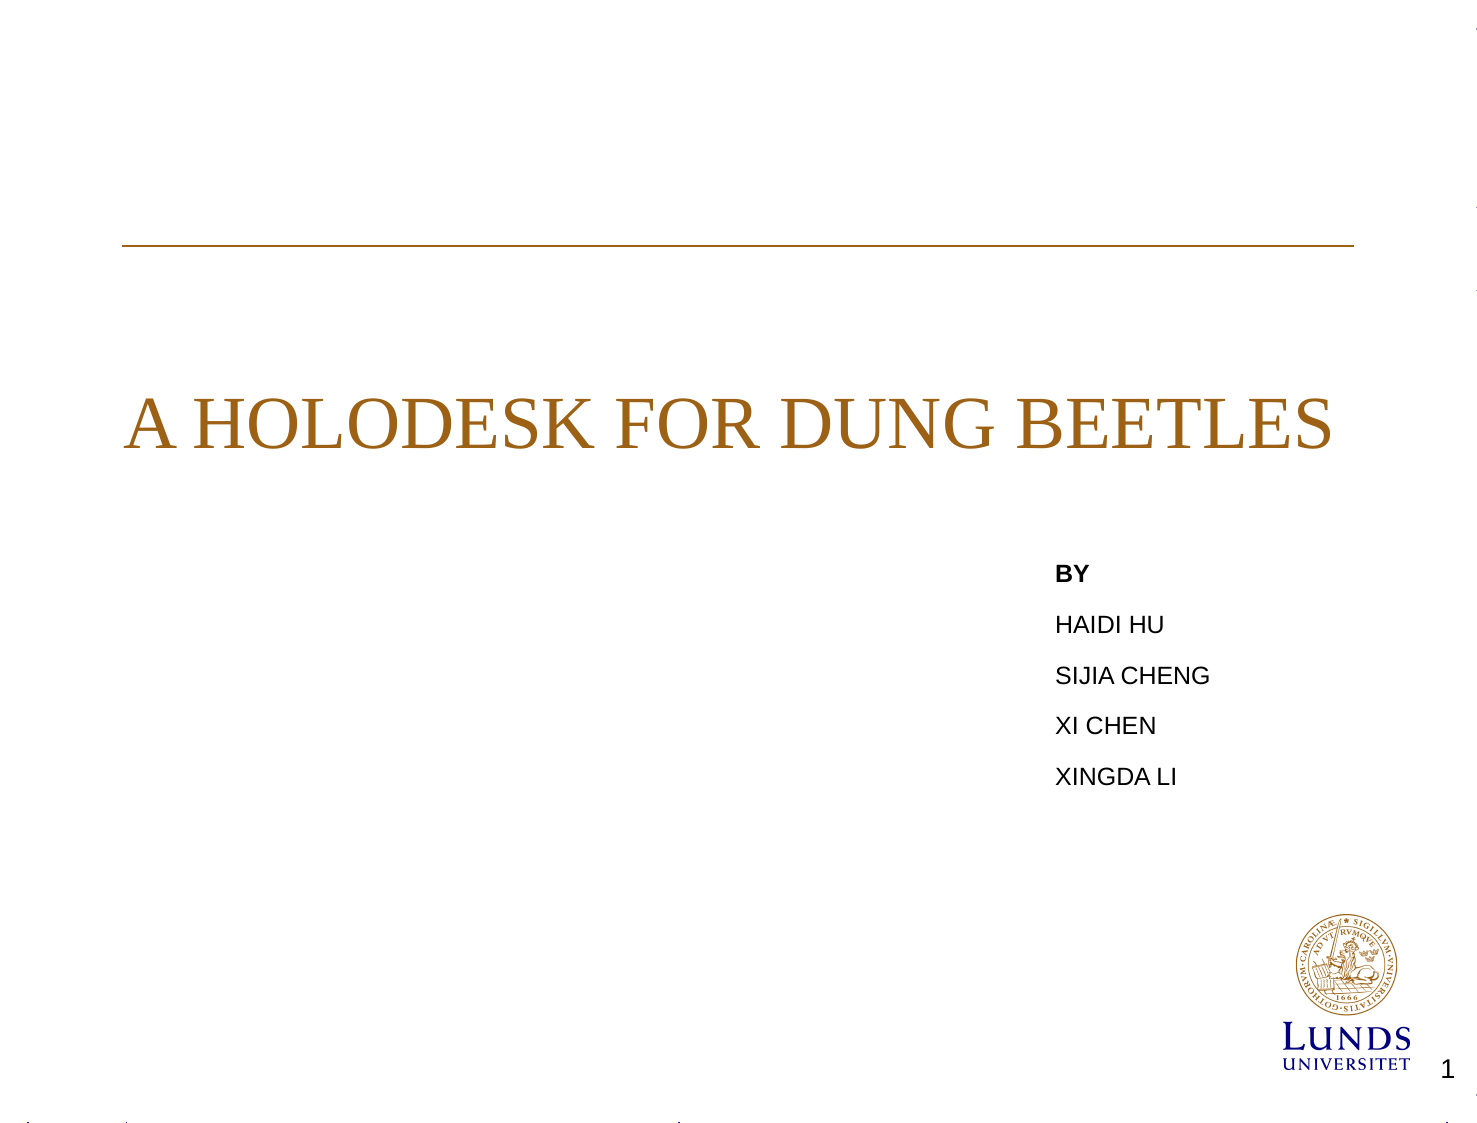

# A HOLODESK FOR DUNG BEETLES
BY
HAIDI HU
SIJIA CHENG
XI CHEN
XINGDA LI
1